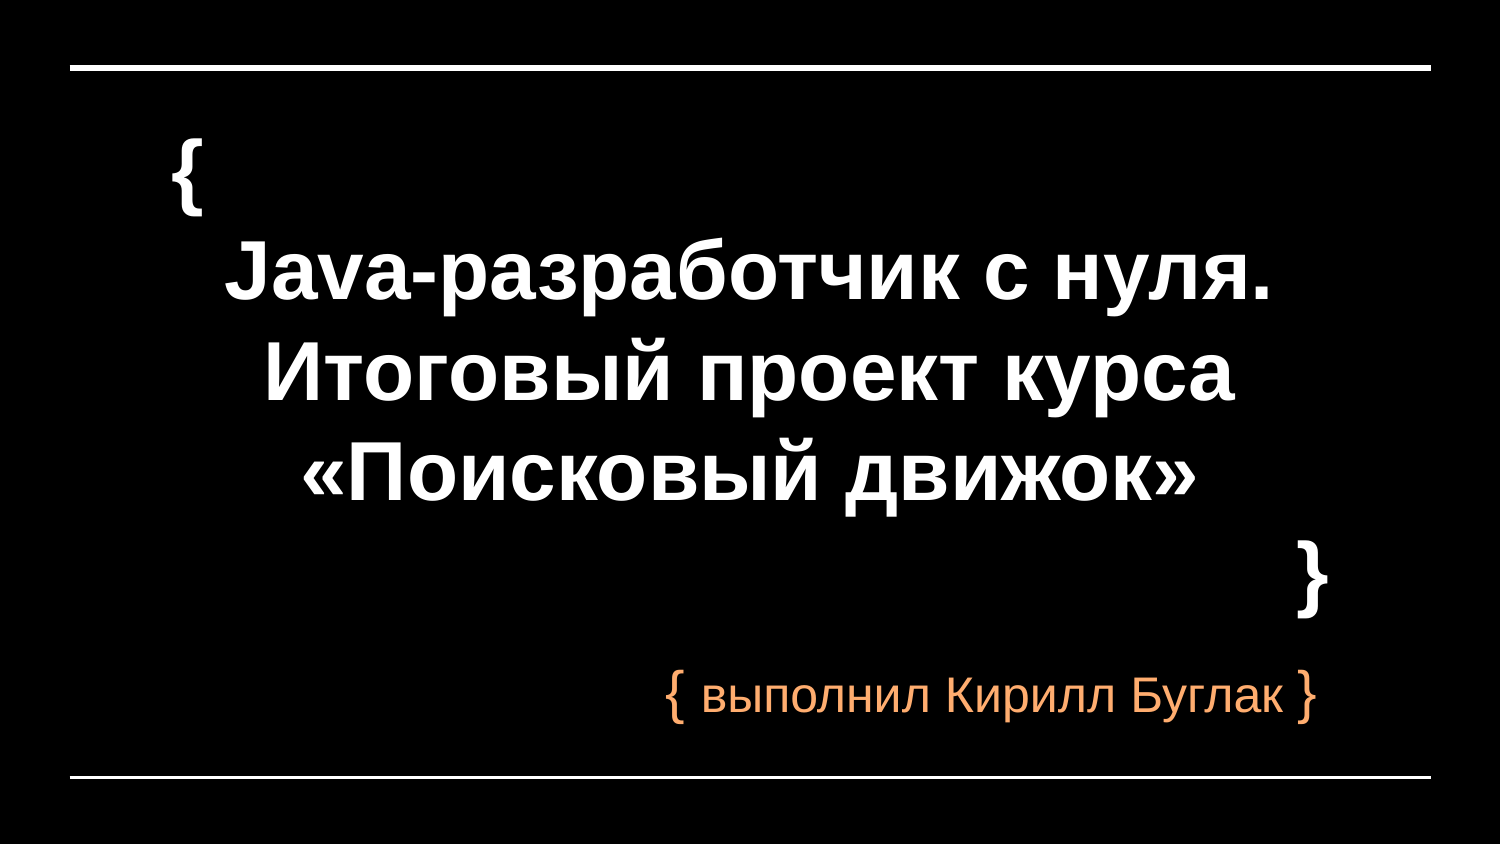

# {
Java-разработчик с нуля. Итоговый проект курса «Поисковый движок»
}
{ выполнил Кирилл Буглак }